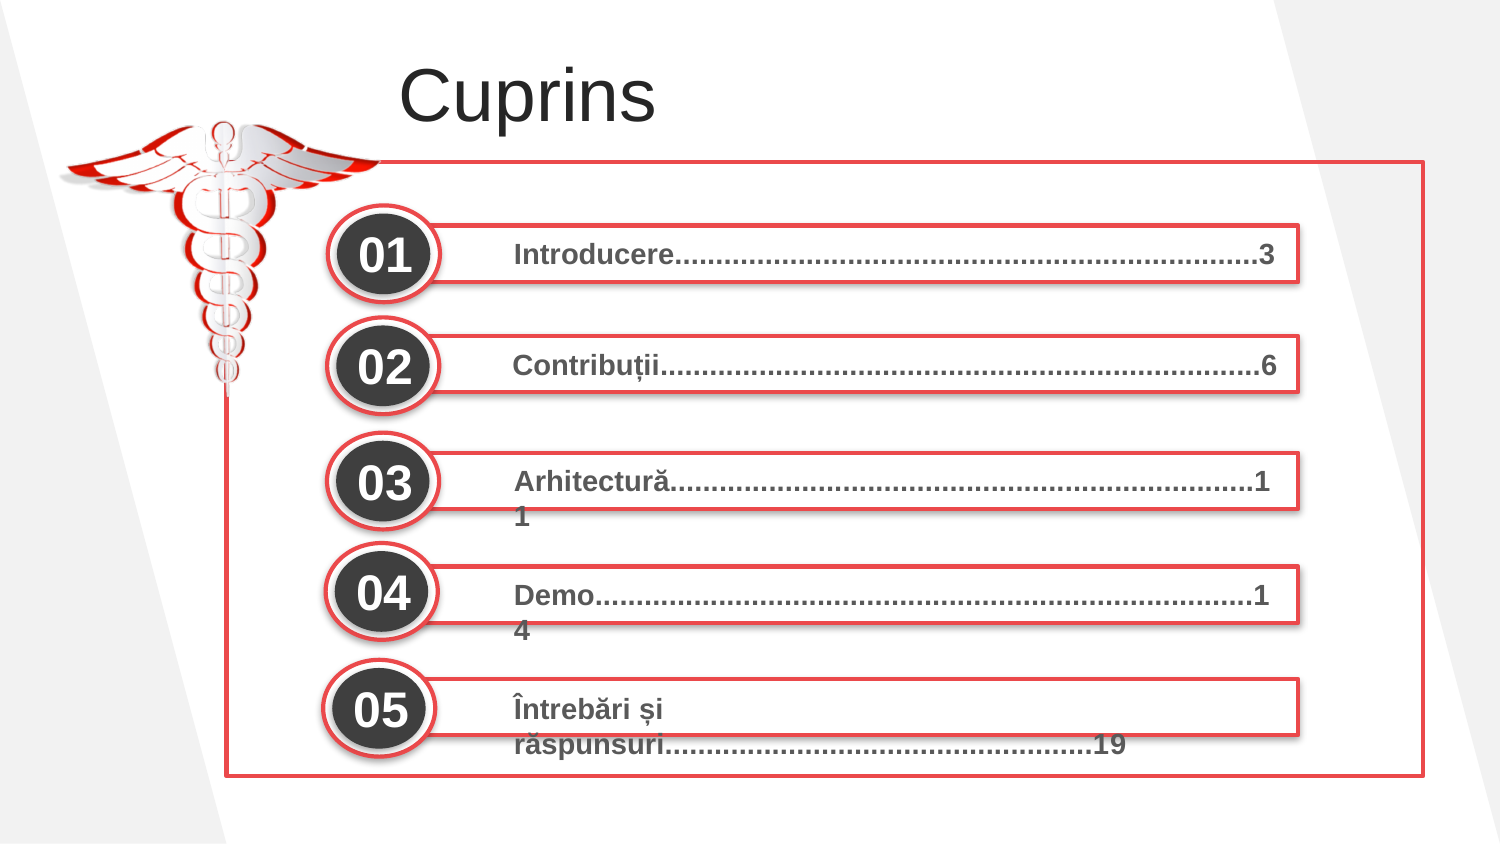

Cuprins

01
Introducere.......................................................................3

02
Contribuții.........................................................................6

03
Arhitectură.......................................................................11

04
Demo................................................................................14

05
Întrebări și răspunsuri....................................................19